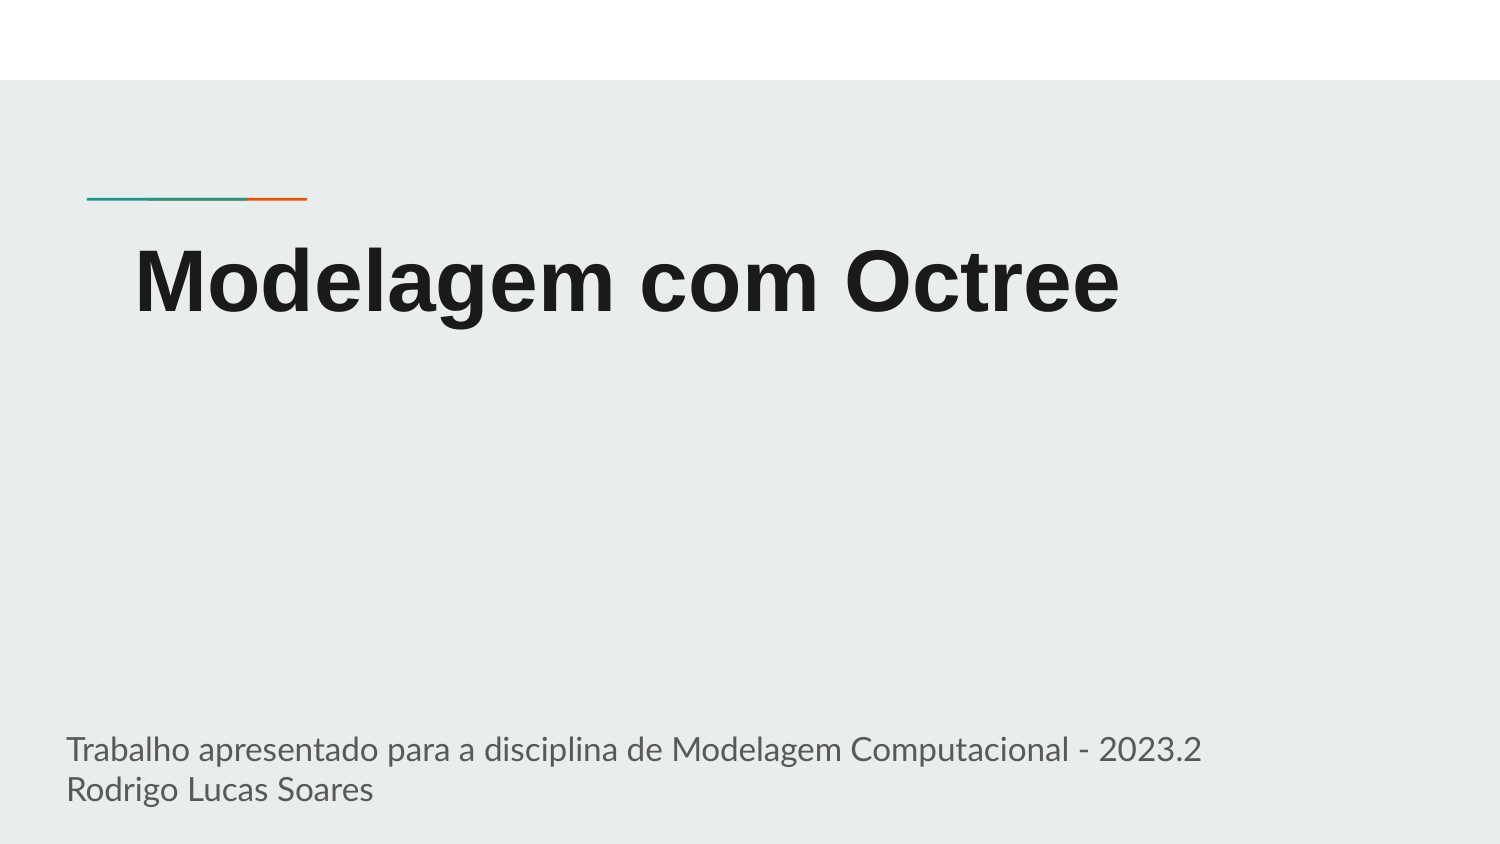

# Modelagem com Octree
Trabalho apresentado para a disciplina de Modelagem Computacional - 2023.2
Rodrigo Lucas Soares